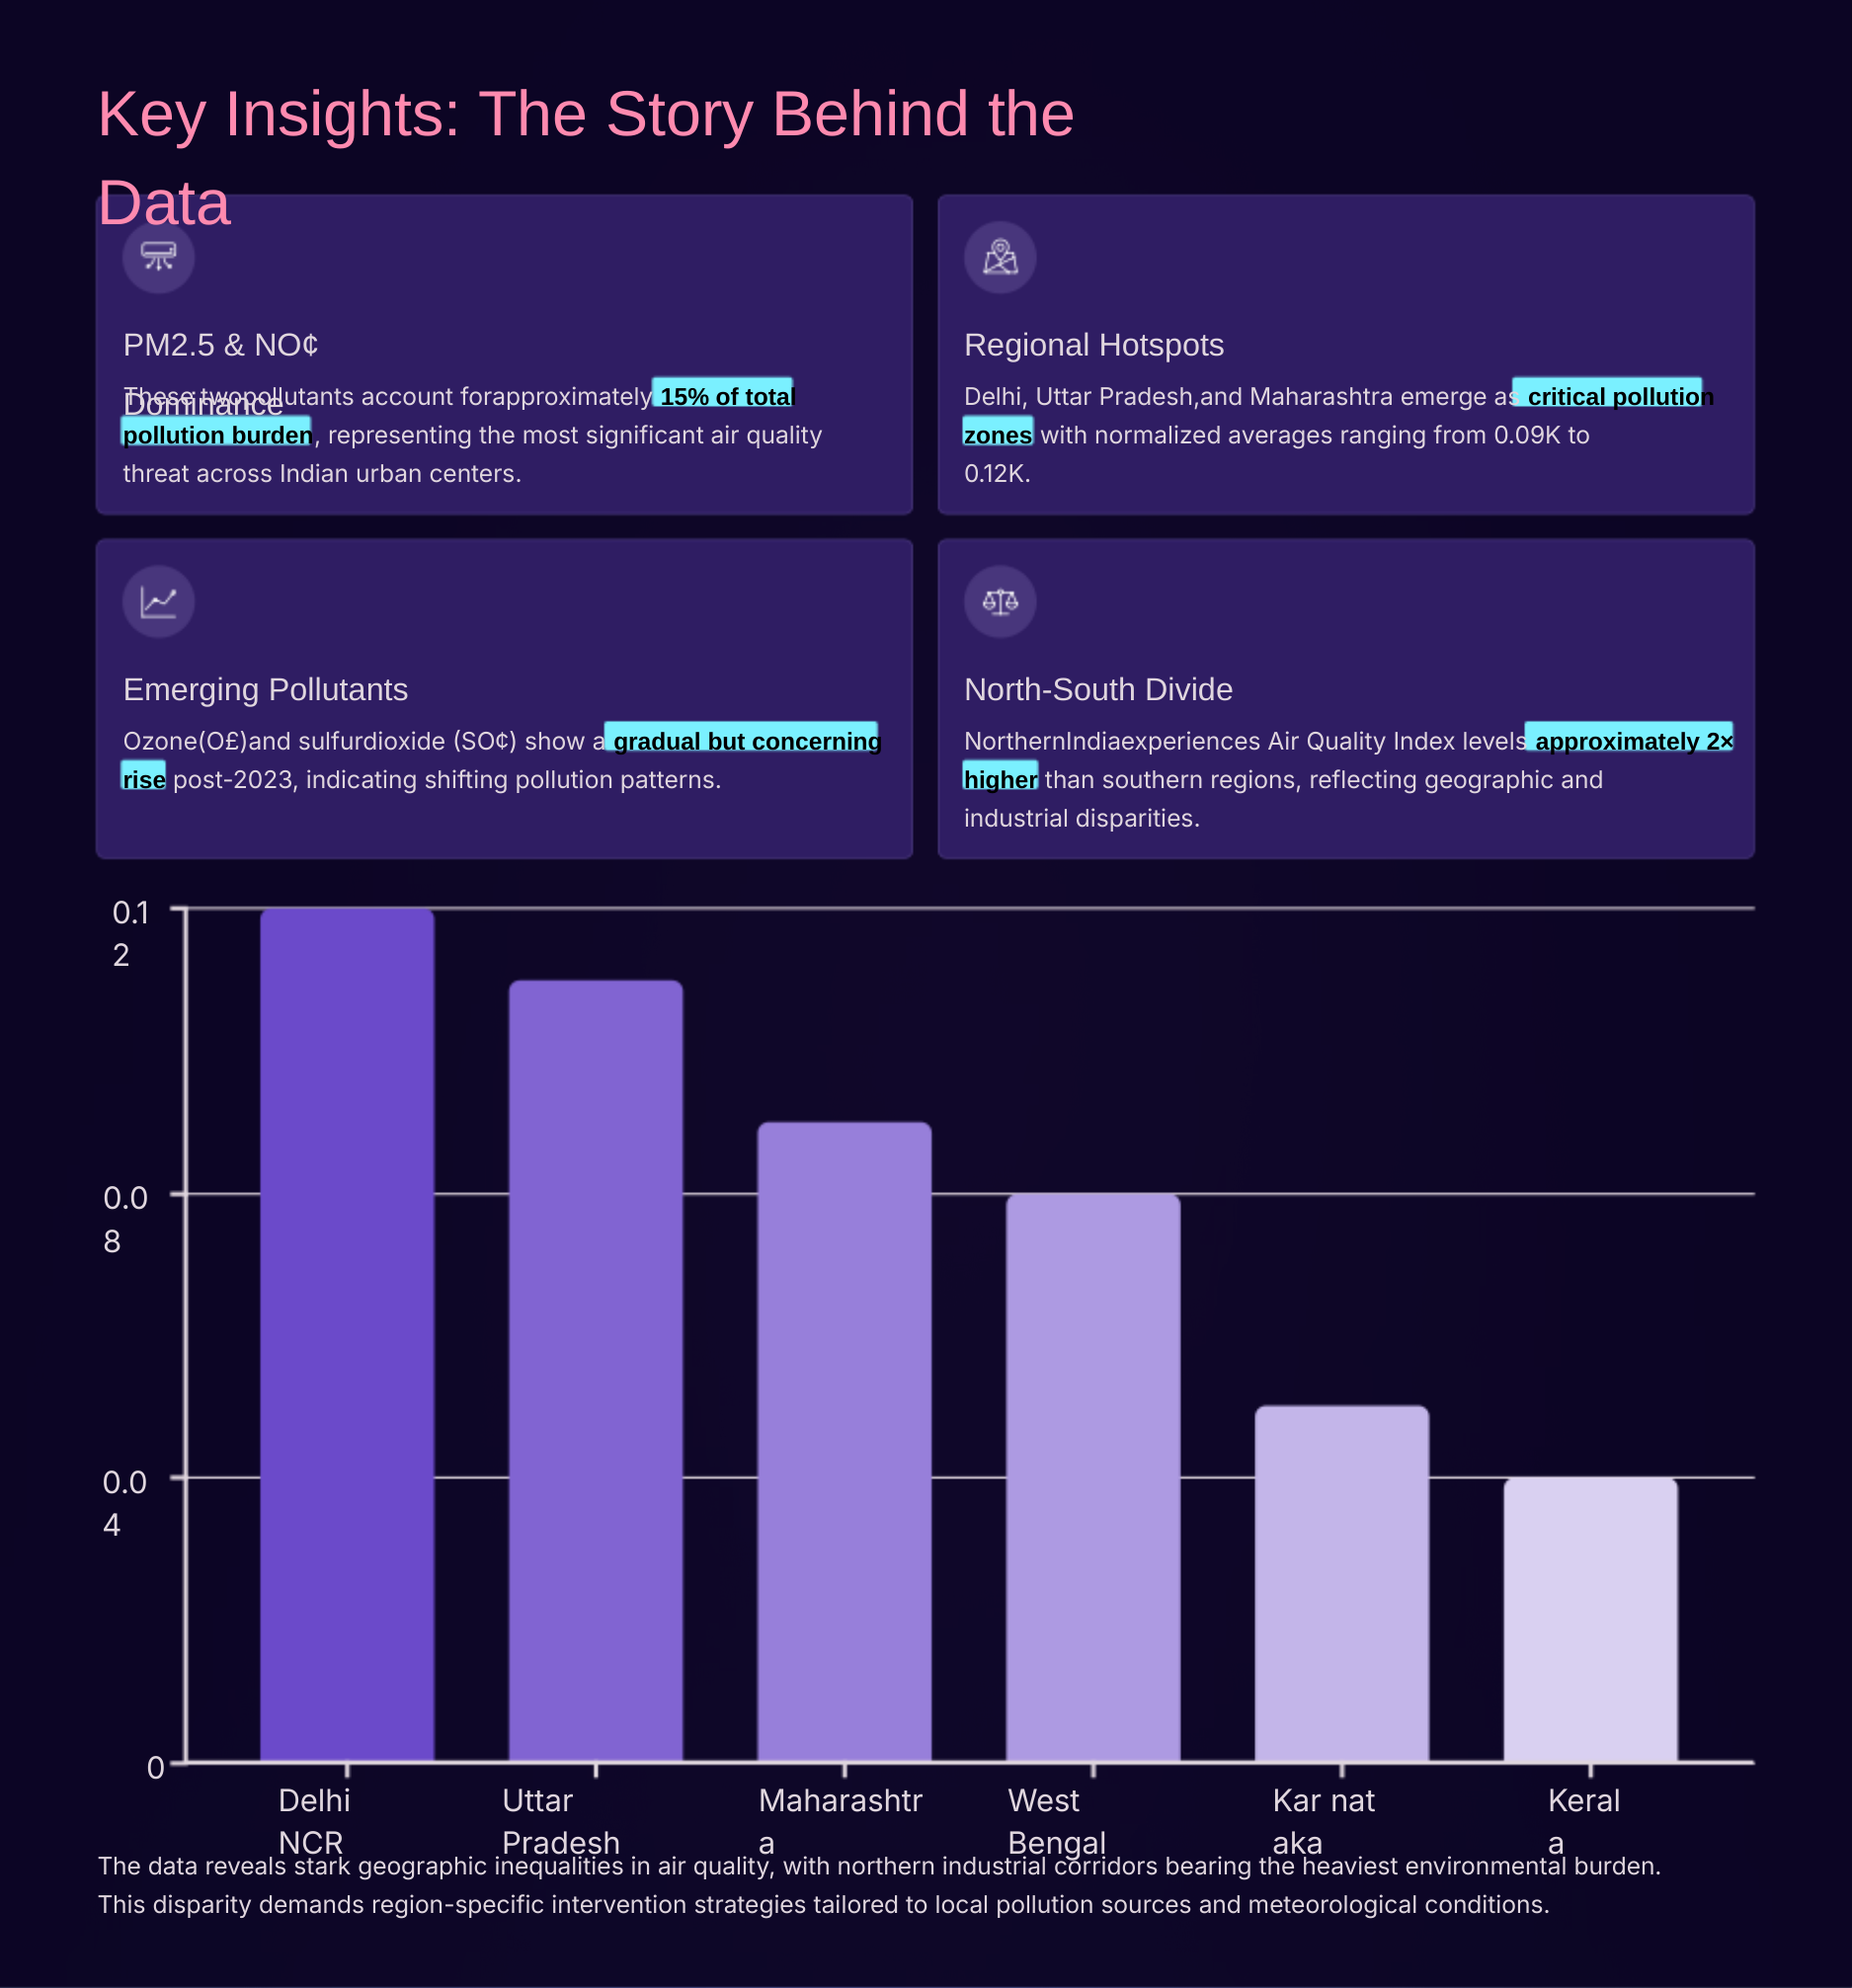

Key Insights: The Story Behind the Data
PM2.5 & NO¢ Dominance
Regional Hotspots

These twopollutants account forapproximately 15% of total pollution burden, representing the most significant air quality threat across Indian urban centers.
Delhi, Uttar Pradesh,and Maharashtra emerge as critical pollution
zones with normalized averages ranging from 0.09K to 0.12K.
Emerging Pollutants
North-South Divide

Ozone(O£)and sulfurdioxide (SO¢) show a gradual but concerning rise post-2023, indicating shifting pollution patterns.
NorthernIndiaexperiences Air Quality Index levels approximately 2×
higher than southern regions, reflecting geographic and industrial disparities.
0.12
0.08
0.04
0
Delhi NCR
Uttar Pradesh
Maharashtra
West Bengal
Kar nat aka
Kerala
The data reveals stark geographic inequalities in air quality, with northern industrial corridors bearing the heaviest environmental burden. This disparity demands region-specific intervention strategies tailored to local pollution sources and meteorological conditions.